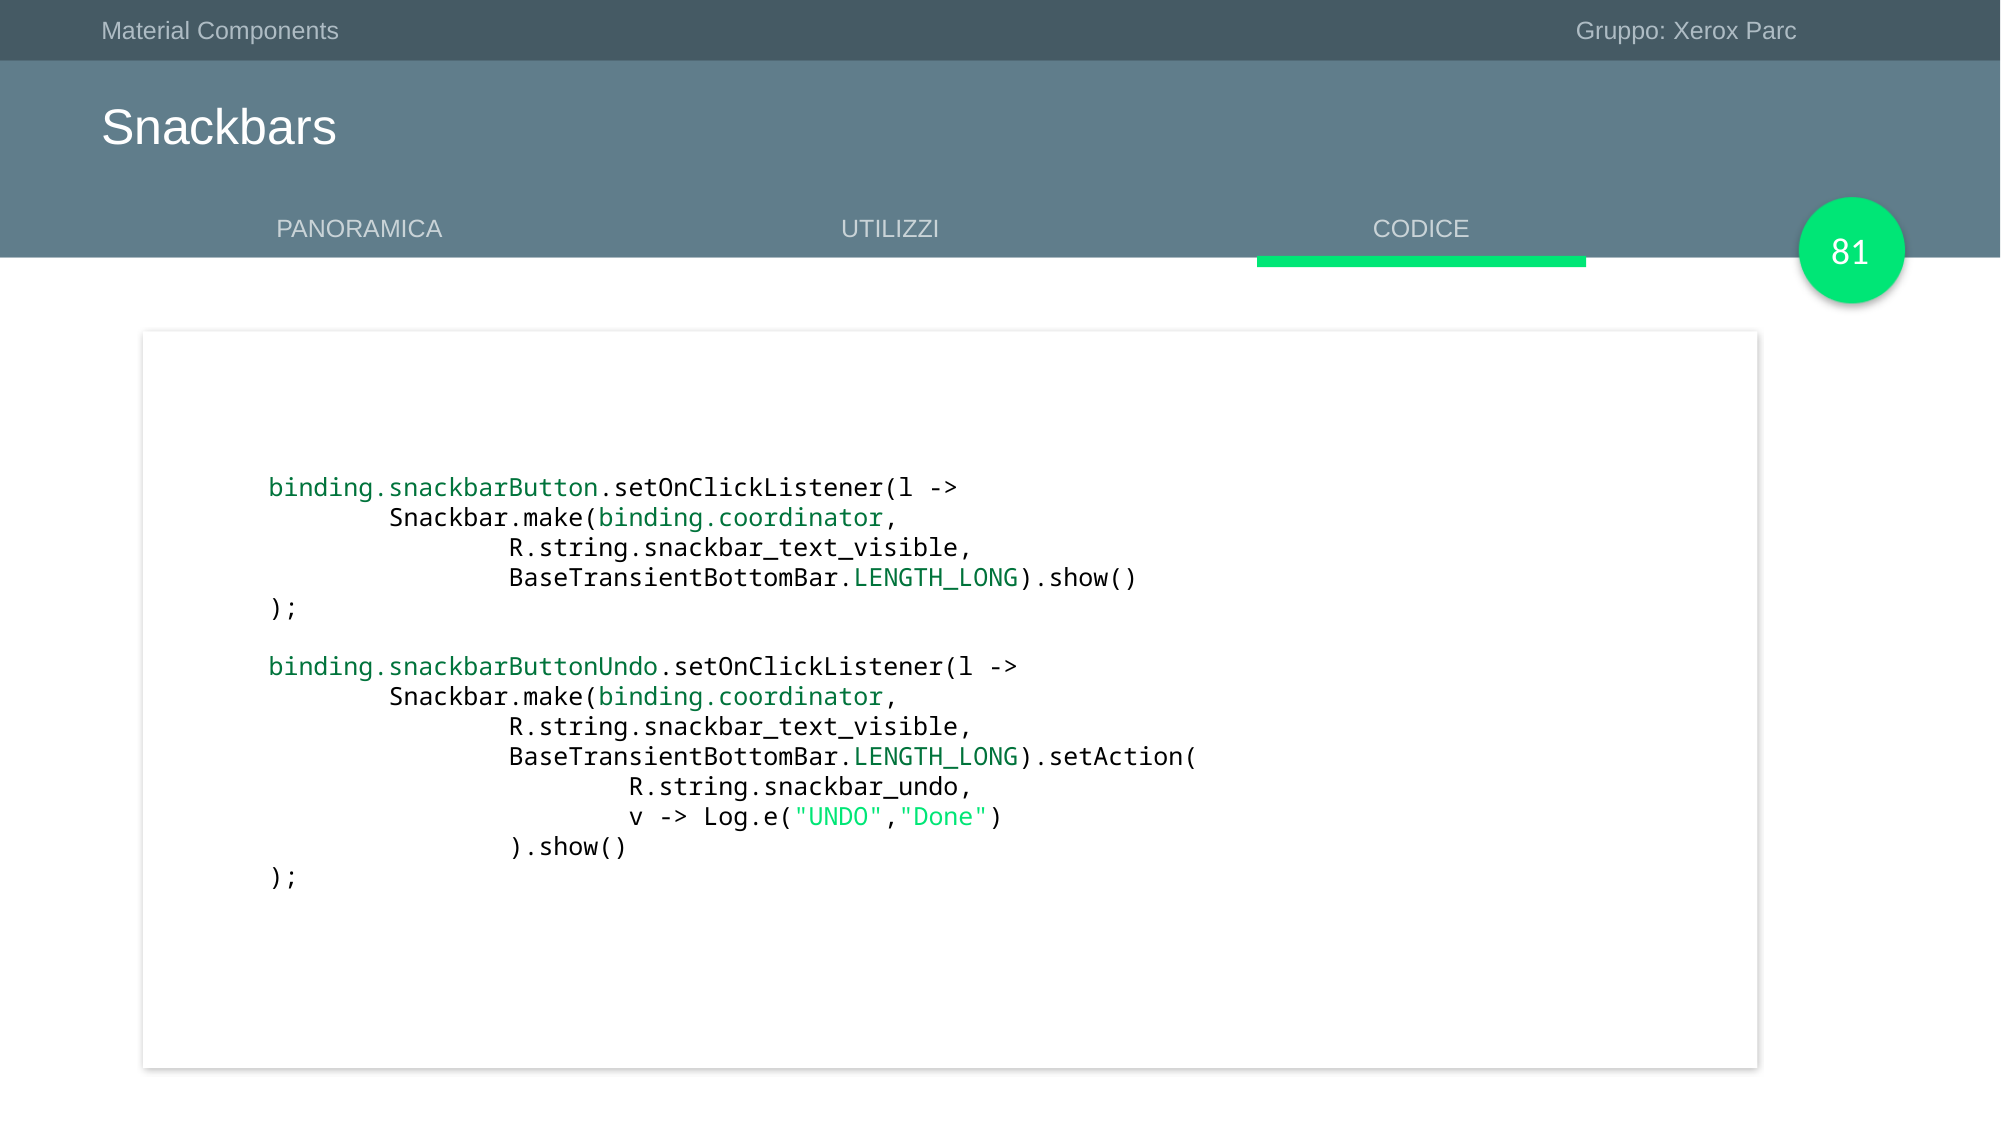

Material Components
Gruppo: Xerox Parc
Snackbars
CODICE
PANORAMICA
UTILIZZI
81

binding.snackbarButton.setOnClickListener(l ->
        Snackbar.make(binding.coordinator,
                R.string.snackbar_text_visible,
                BaseTransientBottomBar.LENGTH_LONG).show()
);

binding.snackbarButtonUndo.setOnClickListener(l ->
        Snackbar.make(binding.coordinator,
                R.string.snackbar_text_visible,
                BaseTransientBottomBar.LENGTH_LONG).setAction(
                        R.string.snackbar_undo,
                        v -> Log.e("UNDO","Done")
                ).show()
);